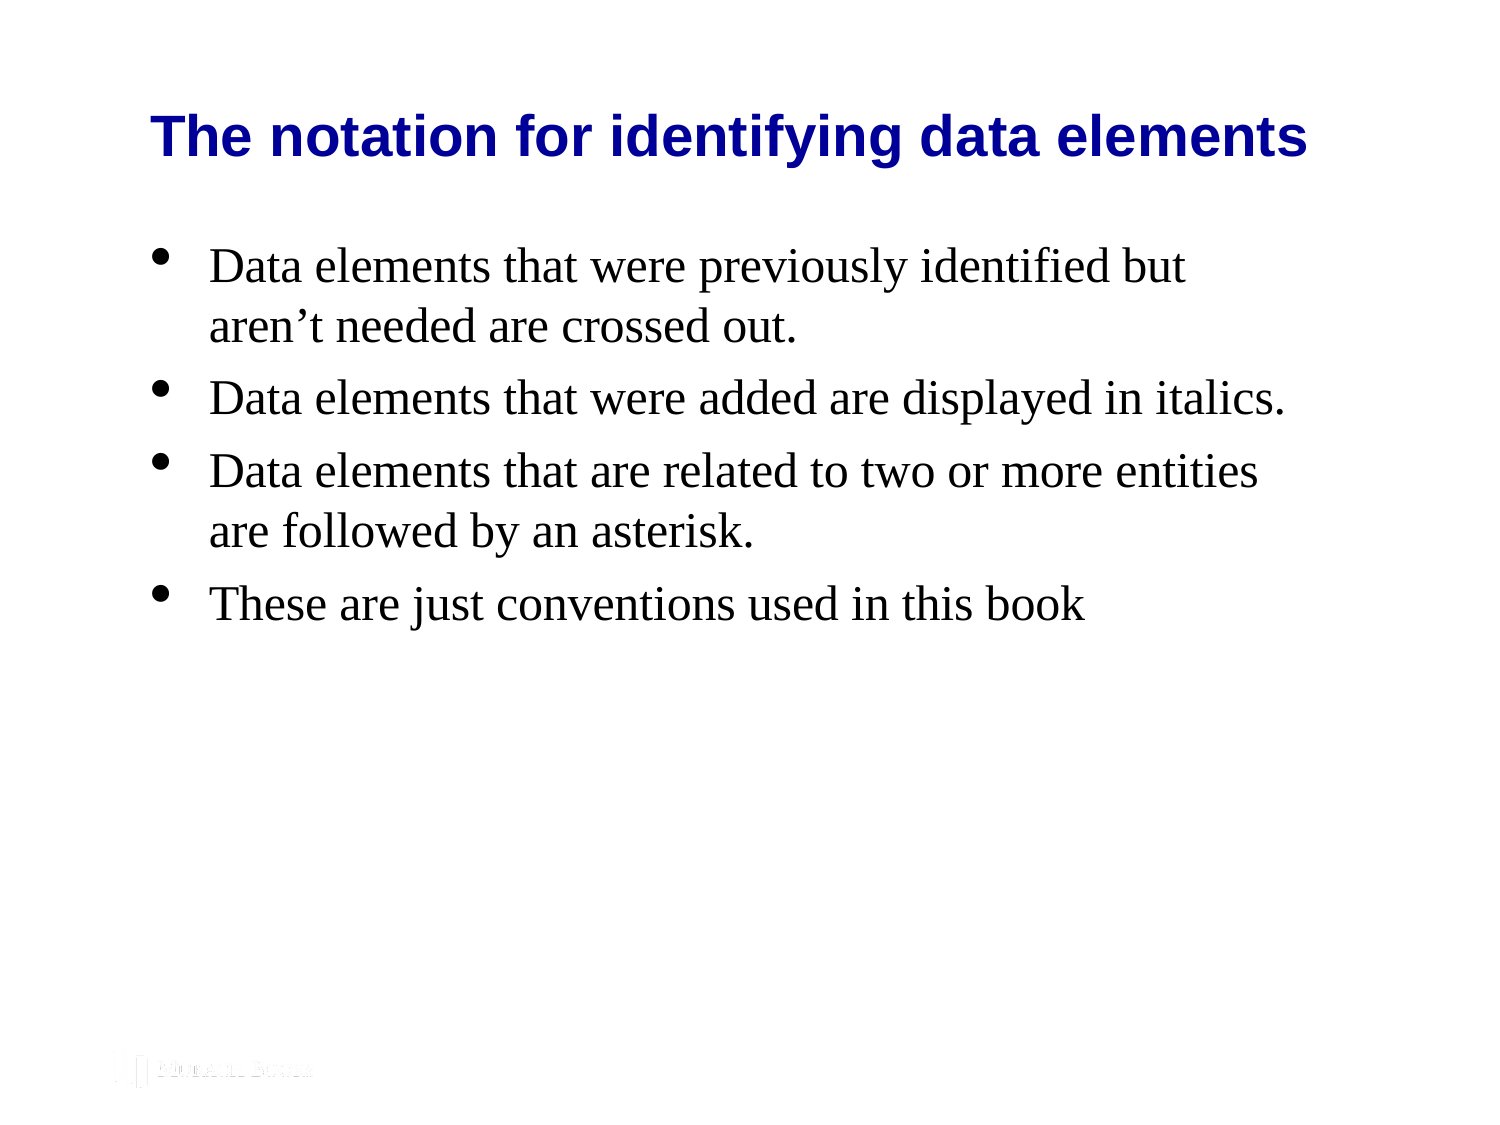

# The notation for identifying data elements
Data elements that were previously identified but aren’t needed are crossed out.
Data elements that were added are displayed in italics.
Data elements that are related to two or more entities are followed by an asterisk.
These are just conventions used in this book

© 2019, Mike Murach & Associates, Inc.
Murach’s MySQL 3rd Edition

C10, Slide 13